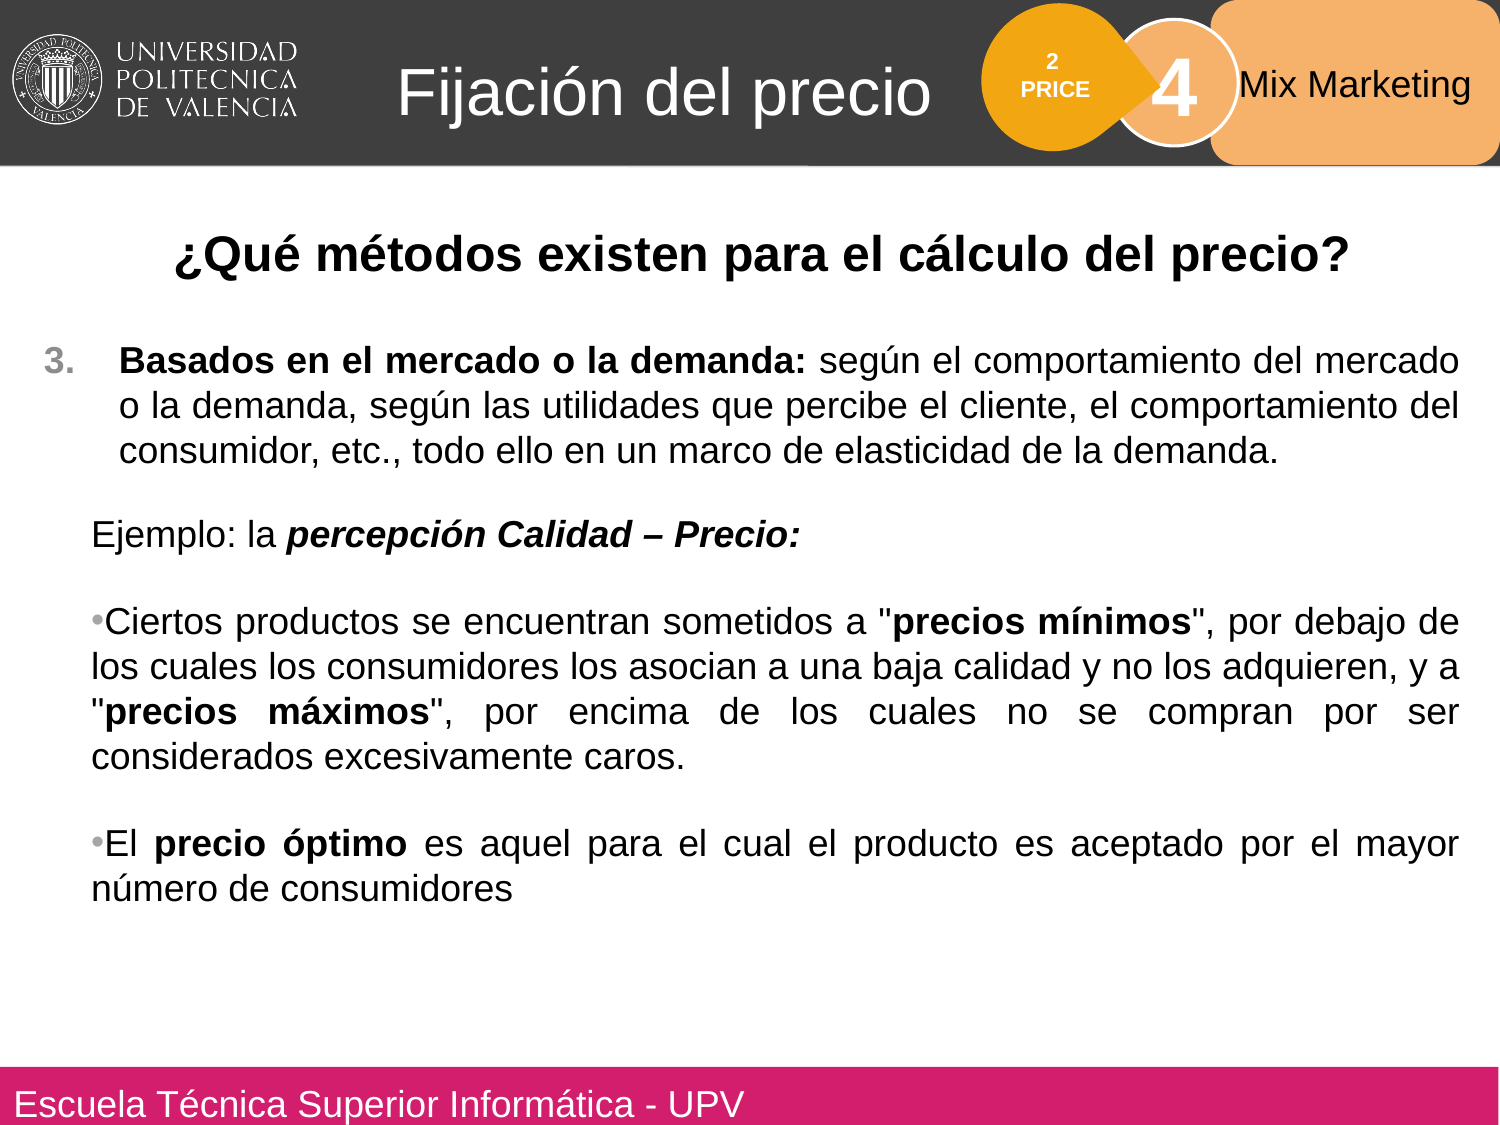

Mix Marketing

4
Fijación del precio
2
PRICE
¿Qué métodos existen para el cálculo del precio?
Basados en el mercado o la demanda: según el comportamiento del mercado o la demanda, según las utilidades que percibe el cliente, el comportamiento del consumidor, etc., todo ello en un marco de elasticidad de la demanda.
Ejemplo: la percepción Calidad – Precio:
Ciertos productos se encuentran sometidos a "precios mínimos", por debajo de los cuales los consumidores los asocian a una baja calidad y no los adquieren, y a "precios máximos", por encima de los cuales no se compran por ser considerados excesivamente caros.
El precio óptimo es aquel para el cual el producto es aceptado por el mayor número de consumidores